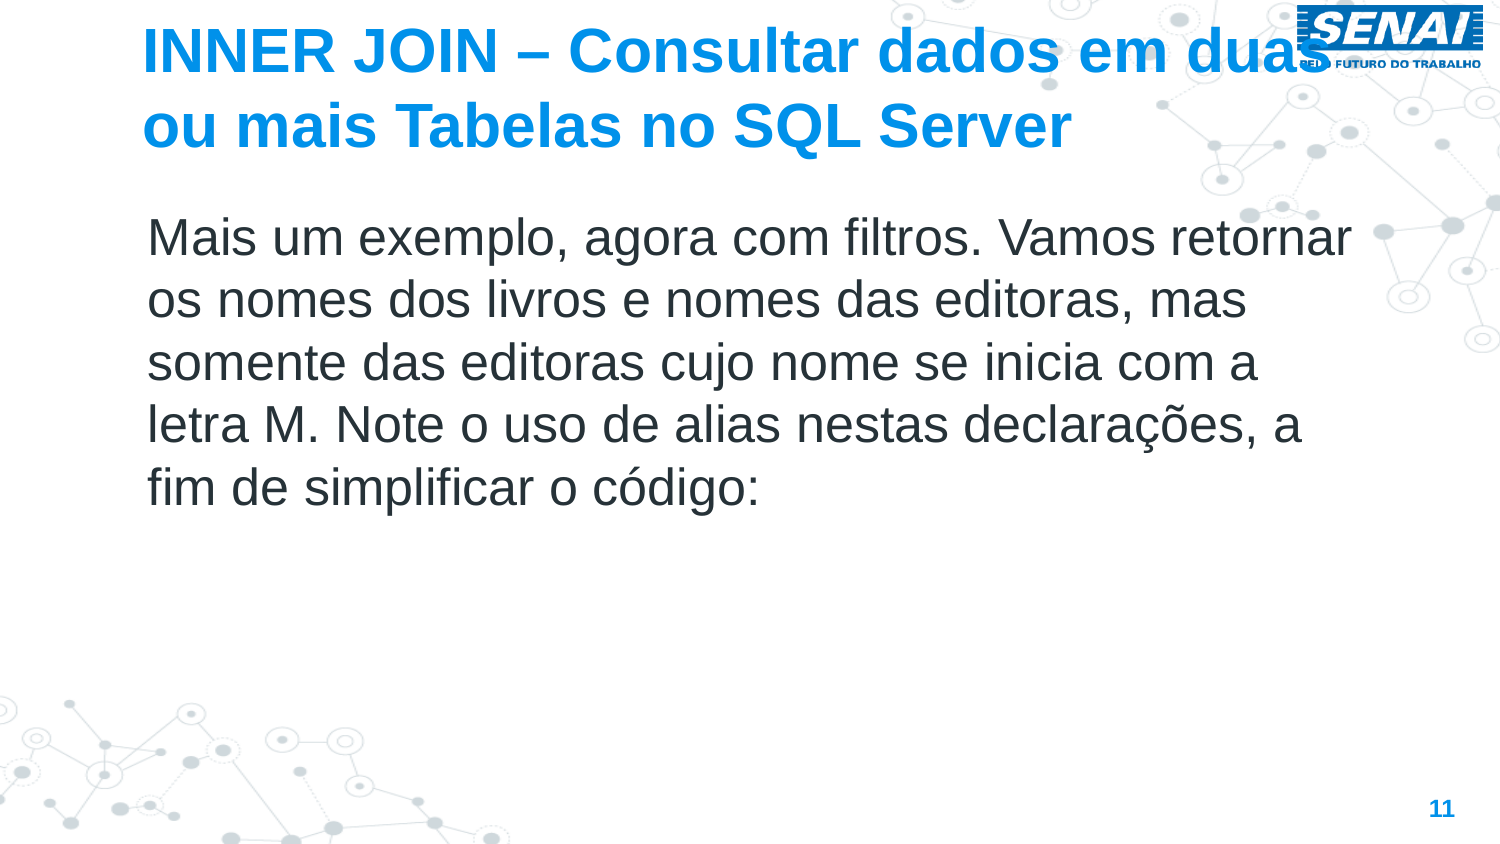

# INNER JOIN – Consultar dados em duas ou mais Tabelas no SQL Server
Mais um exemplo, agora com filtros. Vamos retornar os nomes dos livros e nomes das editoras, mas somente das editoras cujo nome se inicia com a letra M. Note o uso de alias nestas declarações, a fim de simplificar o código:
11